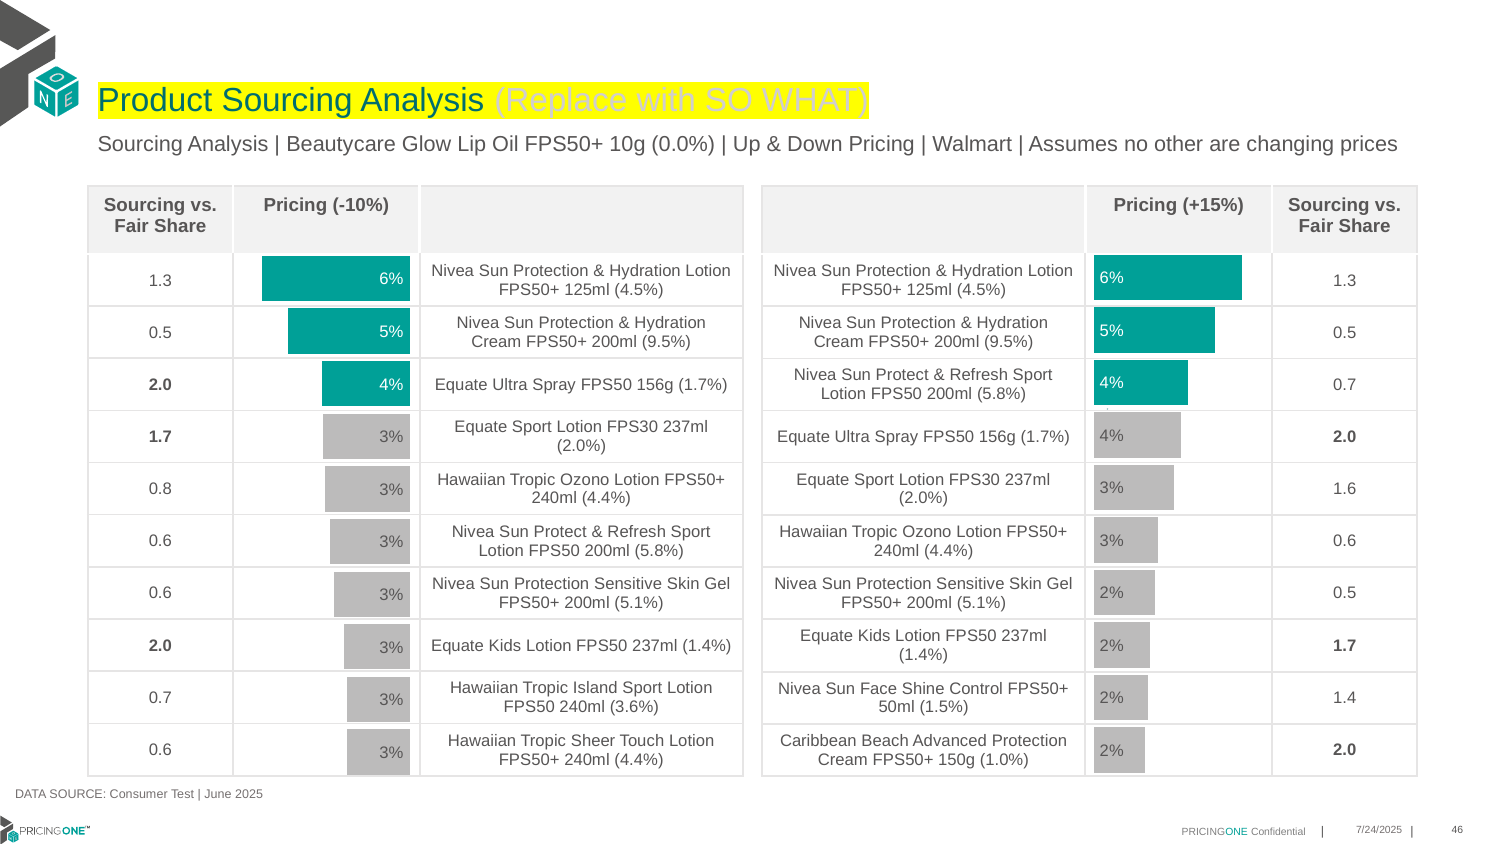

# Product Sourcing Analysis (Replace with SO WHAT)
Sourcing Analysis | Beautycare Glow Lip Oil FPS50+ 10g (0.0%) | Up & Down Pricing | Walmart | Assumes no other are changing prices
| Sourcing vs. Fair Share | Pricing (-10%) |  |
| --- | --- | --- |
| 1.3 |  | Nivea Sun Protection & Hydration Lotion FPS50+ 125ml (4.5%) |
| 0.5 |  | Nivea Sun Protection & Hydration Cream FPS50+ 200ml (9.5%) |
| 2.0 |  | Equate Ultra Spray FPS50 156g (1.7%) |
| 1.7 |  | Equate Sport Lotion FPS30 237ml (2.0%) |
| 0.8 |  | Hawaiian Tropic Ozono Lotion FPS50+ 240ml (4.4%) |
| 0.6 |  | Nivea Sun Protect & Refresh Sport Lotion FPS50 200ml (5.8%) |
| 0.6 |  | Nivea Sun Protection Sensitive Skin Gel FPS50+ 200ml (5.1%) |
| 2.0 |  | Equate Kids Lotion FPS50 237ml (1.4%) |
| 0.7 |  | Hawaiian Tropic Island Sport Lotion FPS50 240ml (3.6%) |
| 0.6 |  | Hawaiian Tropic Sheer Touch Lotion FPS50+ 240ml (4.4%) |
|  | Pricing (+15%) | Sourcing vs. Fair Share |
| --- | --- | --- |
| Nivea Sun Protection & Hydration Lotion FPS50+ 125ml (4.5%) |  | 1.3 |
| Nivea Sun Protection & Hydration Cream FPS50+ 200ml (9.5%) |  | 0.5 |
| Nivea Sun Protect & Refresh Sport Lotion FPS50 200ml (5.8%) |  | 0.7 |
| Equate Ultra Spray FPS50 156g (1.7%) |  | 2.0 |
| Equate Sport Lotion FPS30 237ml (2.0%) |  | 1.6 |
| Hawaiian Tropic Ozono Lotion FPS50+ 240ml (4.4%) |  | 0.6 |
| Nivea Sun Protection Sensitive Skin Gel FPS50+ 200ml (5.1%) |  | 0.5 |
| Equate Kids Lotion FPS50 237ml (1.4%) |  | 1.7 |
| Nivea Sun Face Shine Control FPS50+ 50ml (1.5%) |  | 1.4 |
| Caribbean Beach Advanced Protection Cream FPS50+ 150g (1.0%) |  | 2.0 |

### Chart

| Category | Beautycare Glow Lip Oil FPS50+ 10g (0.0%) |
|---|---|
| Nivea Sun Protection & Hydration Lotion FPS50+ 125ml (4.5%) | 0.06014501610673746 |
| Nivea Sun Protection & Hydration Cream FPS50+ 200ml (9.5%) | 0.049147483560224595 |
| Nivea Sun Protect & Refresh Sport Lotion FPS50 200ml (5.8%) | 0.03798111152948848 |
| Equate Ultra Spray FPS50 156g (1.7%) | 0.0351473347396636 |
| Equate Sport Lotion FPS30 237ml (2.0%) | 0.03260164594749842 |
| Hawaiian Tropic Ozono Lotion FPS50+ 240ml (4.4%) | 0.026198632572604418 |
| Nivea Sun Protection Sensitive Skin Gel FPS50+ 200ml (5.1%) | 0.024840849764281064 |
| Equate Kids Lotion FPS50 237ml (1.4%) | 0.022922358598463765 |
| Nivea Sun Face Shine Control FPS50+ 50ml (1.5%) | 0.021946727803076858 |
| Caribbean Beach Advanced Protection Cream FPS50+ 150g (1.0%) | 0.020940892892059193 |

### Chart

| Category | Beautycare Glow Lip Oil FPS50+ 10g (0.0%) |
|---|---|
| Nivea Sun Protection & Hydration Lotion FPS50+ 125ml (4.5%) | 0.058996316216983785 |
| Nivea Sun Protection & Hydration Cream FPS50+ 200ml (9.5%) | 0.0488253826809377 |
| Equate Ultra Spray FPS50 156g (1.7%) | 0.03526588368369988 |
| Equate Sport Lotion FPS30 237ml (2.0%) | 0.03484522746606058 |
| Hawaiian Tropic Ozono Lotion FPS50+ 240ml (4.4%) | 0.03421815467359972 |
| Nivea Sun Protect & Refresh Sport Lotion FPS50 200ml (5.8%) | 0.03188092706906488 |
| Nivea Sun Protection Sensitive Skin Gel FPS50+ 200ml (5.1%) | 0.03055308787235019 |
| Equate Kids Lotion FPS50 237ml (1.4%) | 0.026409795455431782 |
| Hawaiian Tropic Island Sport Lotion FPS50 240ml (3.6%) | 0.02538072048051331 |
| Hawaiian Tropic Sheer Touch Lotion FPS50+ 240ml (4.4%) | 0.02516346570127949 |
DATA SOURCE: Consumer Test | June 2025

7/24/2025
46